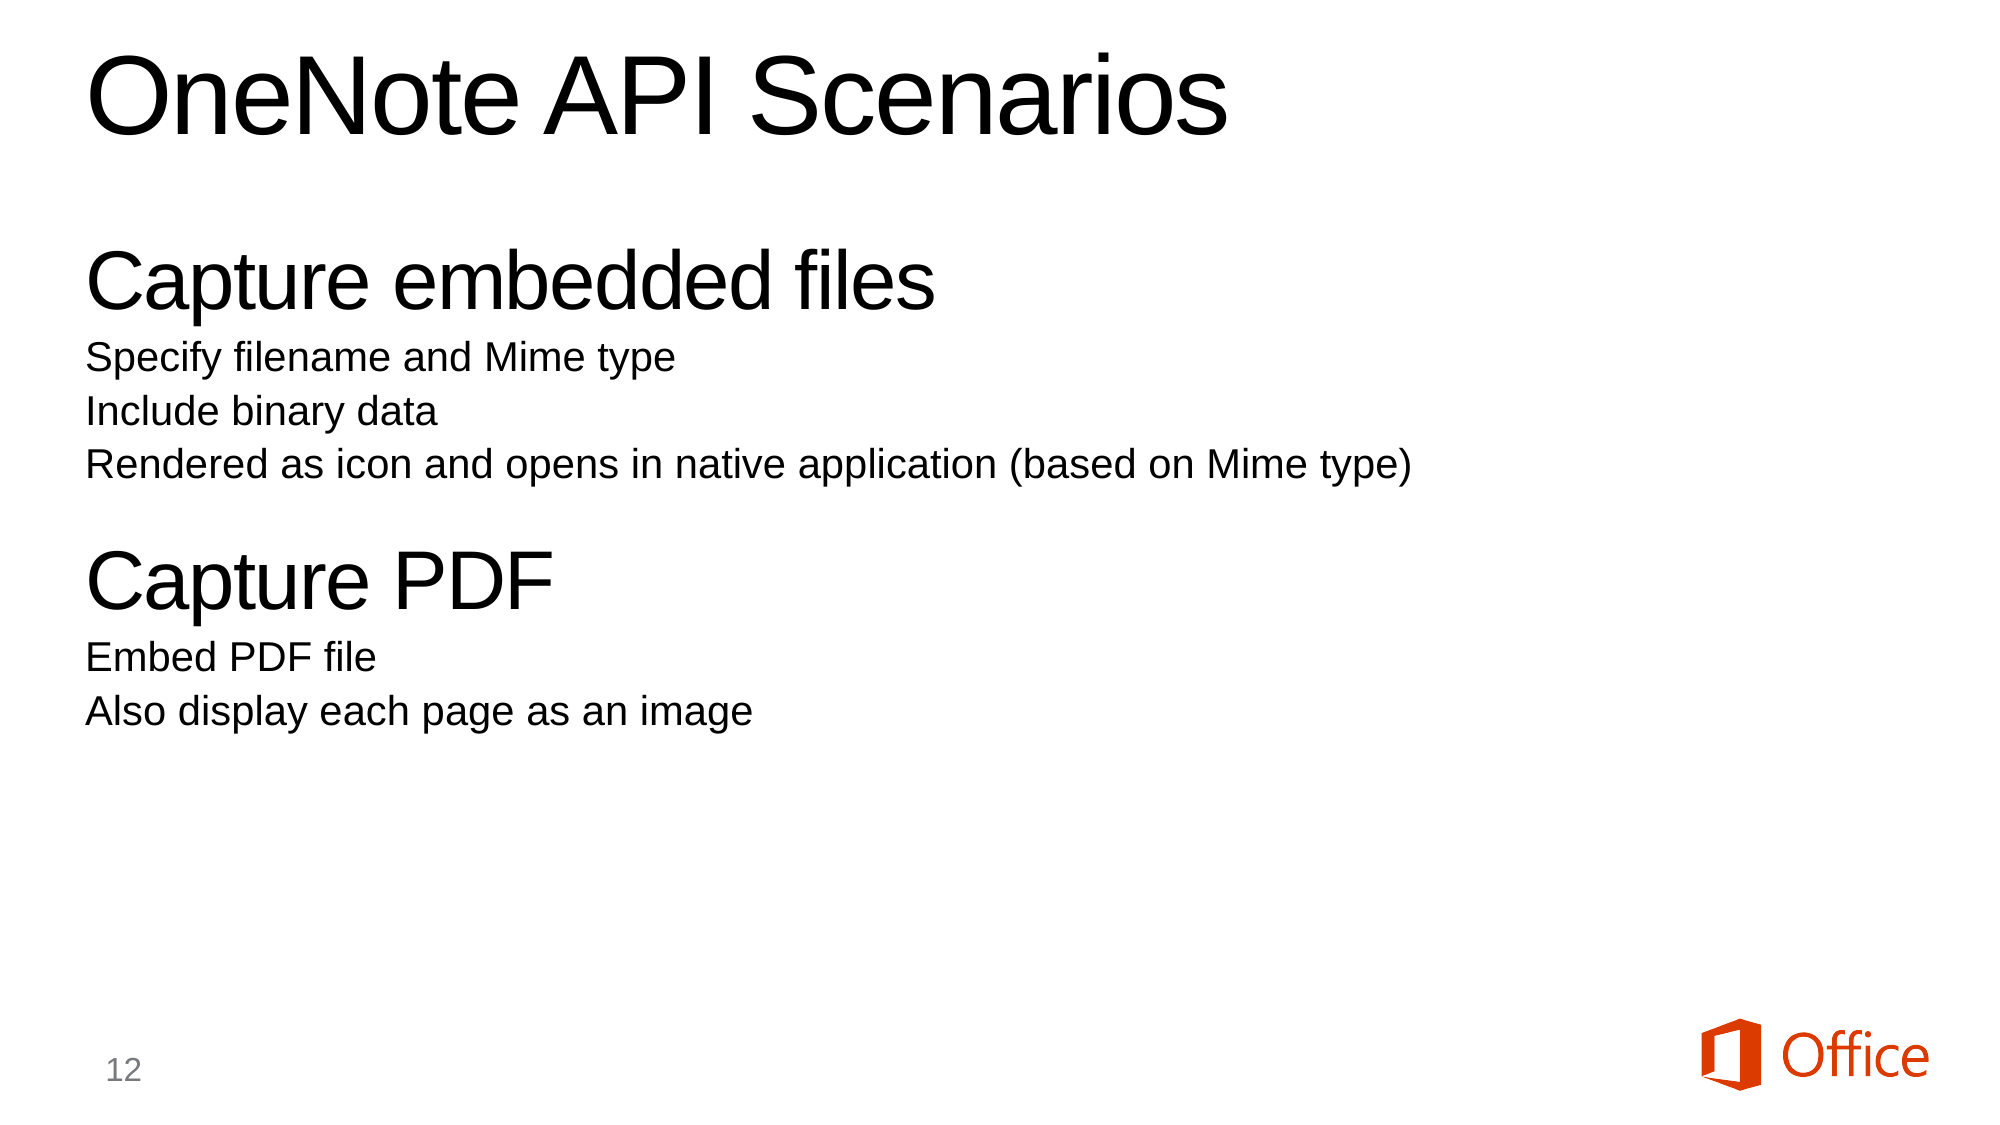

# OneNote API Scenarios
Capture embedded files
Specify filename and Mime type
Include binary data
Rendered as icon and opens in native application (based on Mime type)
Capture PDF
Embed PDF file
Also display each page as an image
12